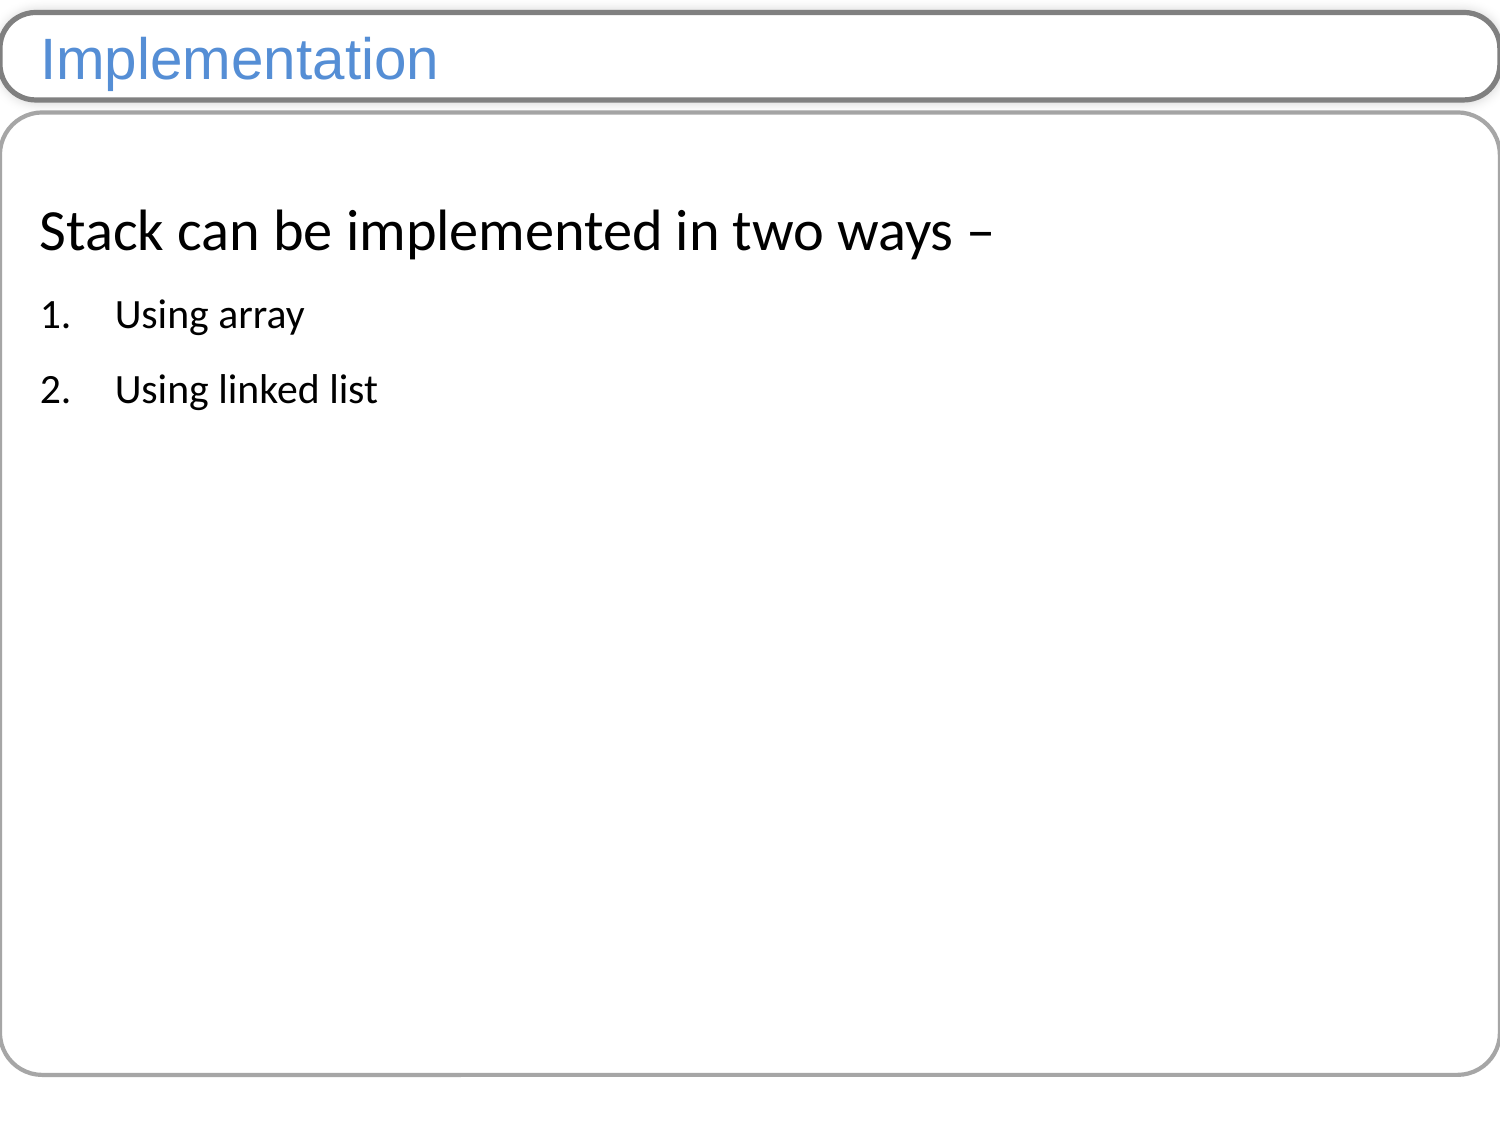

Implementation

Stack can be implemented in two ways –
Using array
Using linked list